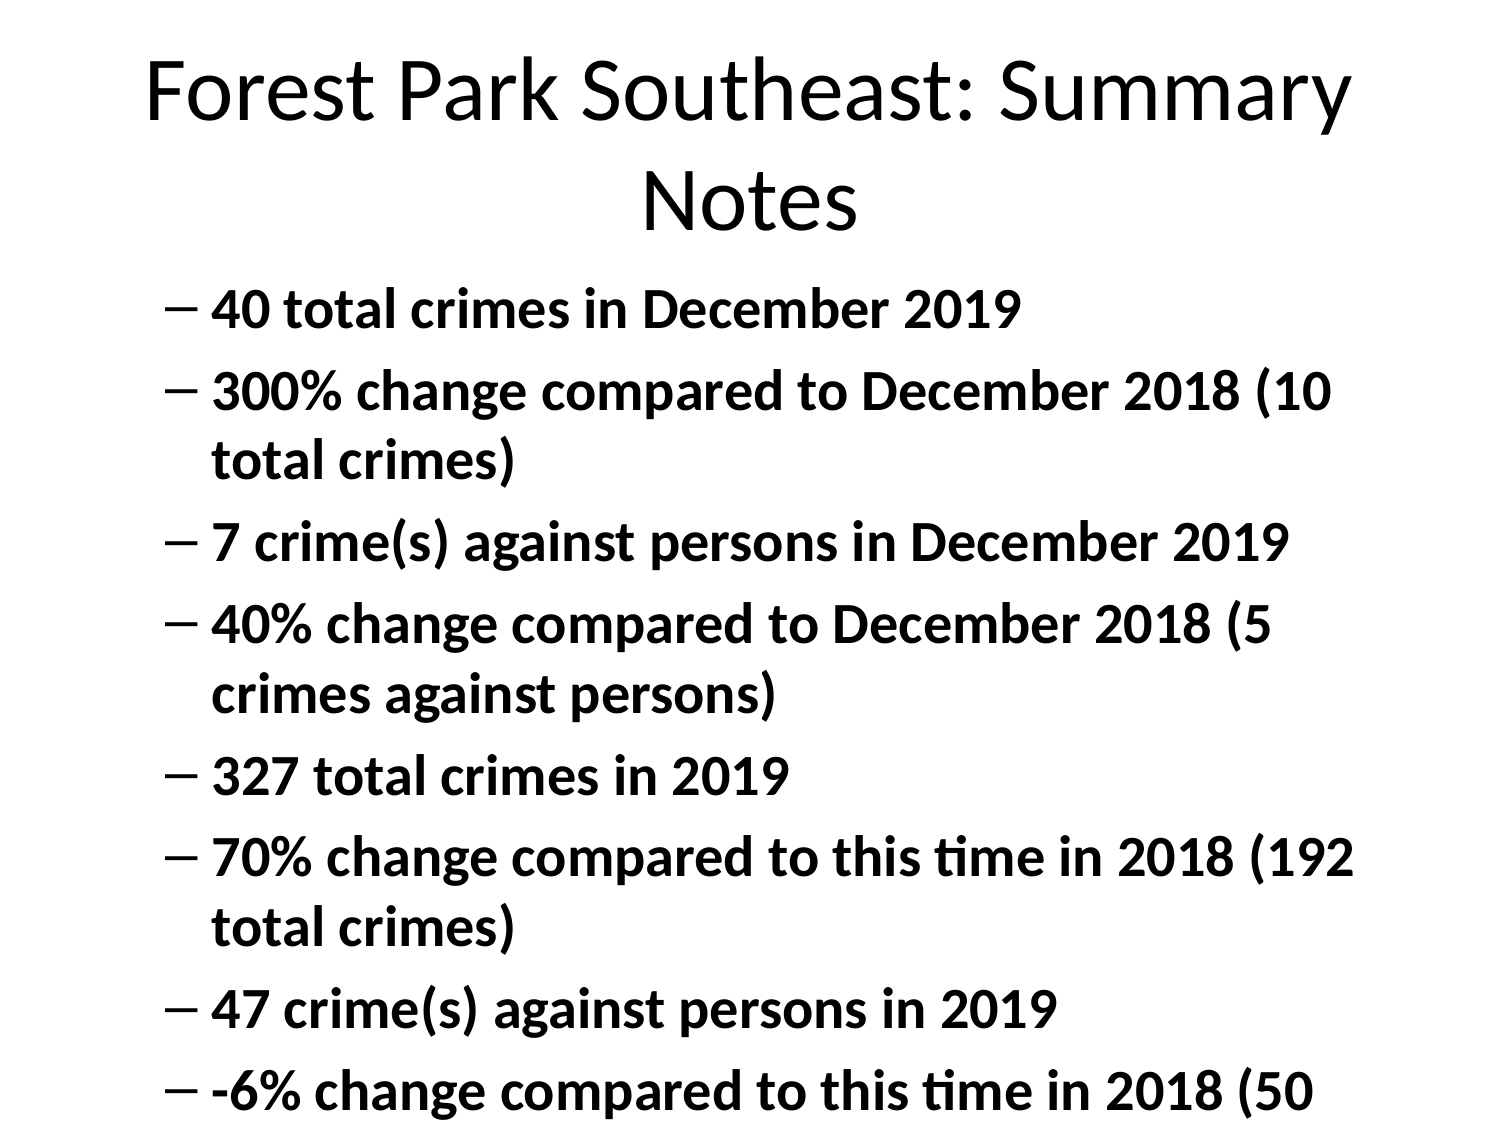

# Forest Park Southeast: Summary Notes
40 total crimes in December 2019
300% change compared to December 2018 (10 total crimes)
7 crime(s) against persons in December 2019
40% change compared to December 2018 (5 crimes against persons)
327 total crimes in 2019
70% change compared to this time in 2018 (192 total crimes)
47 crime(s) against persons in 2019
-6% change compared to this time in 2018 (50 crimes against persons)